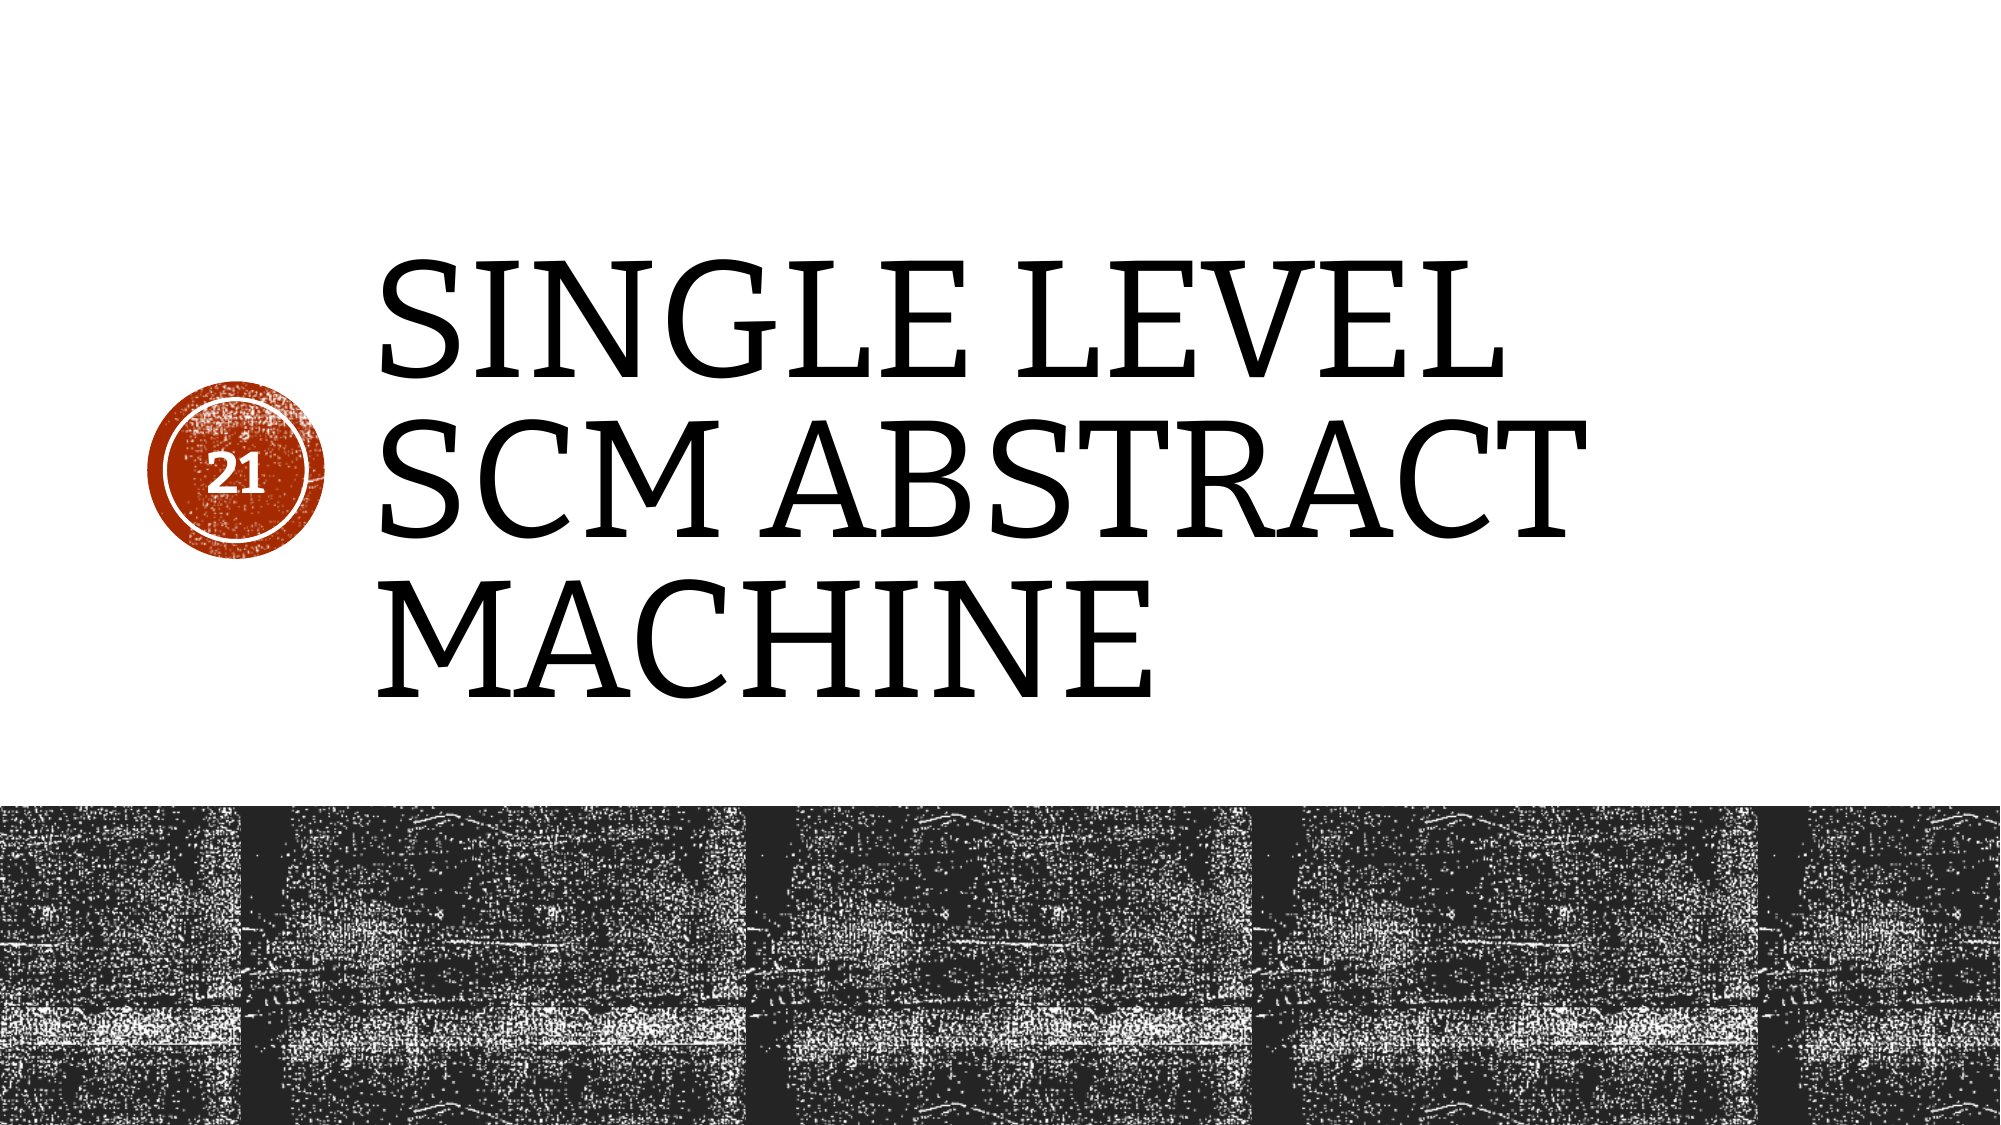

# Single Level SCM Abstract Machine
21